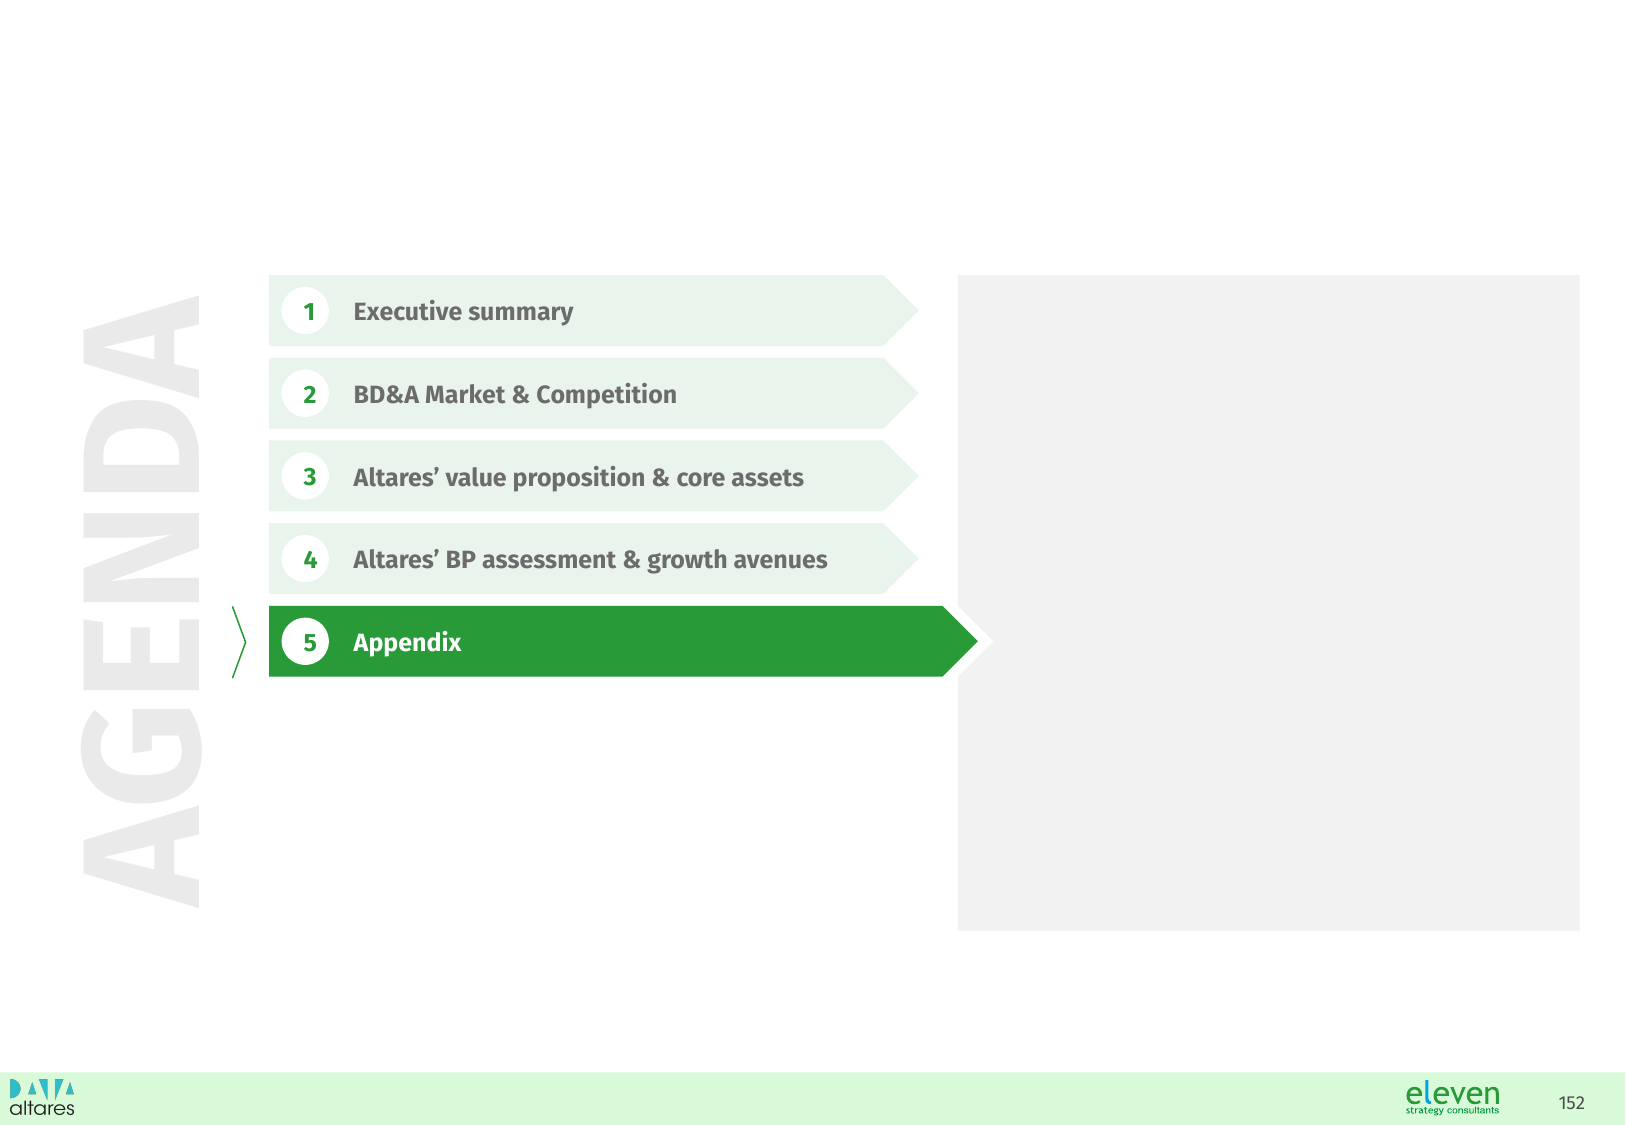

Executive summary

1
BD&A Market & Competition
2
Altares’ value proposition & core assets
3
AGENDA
Altares’ BP assessment & growth avenues
4
Appendix

5

Section 7